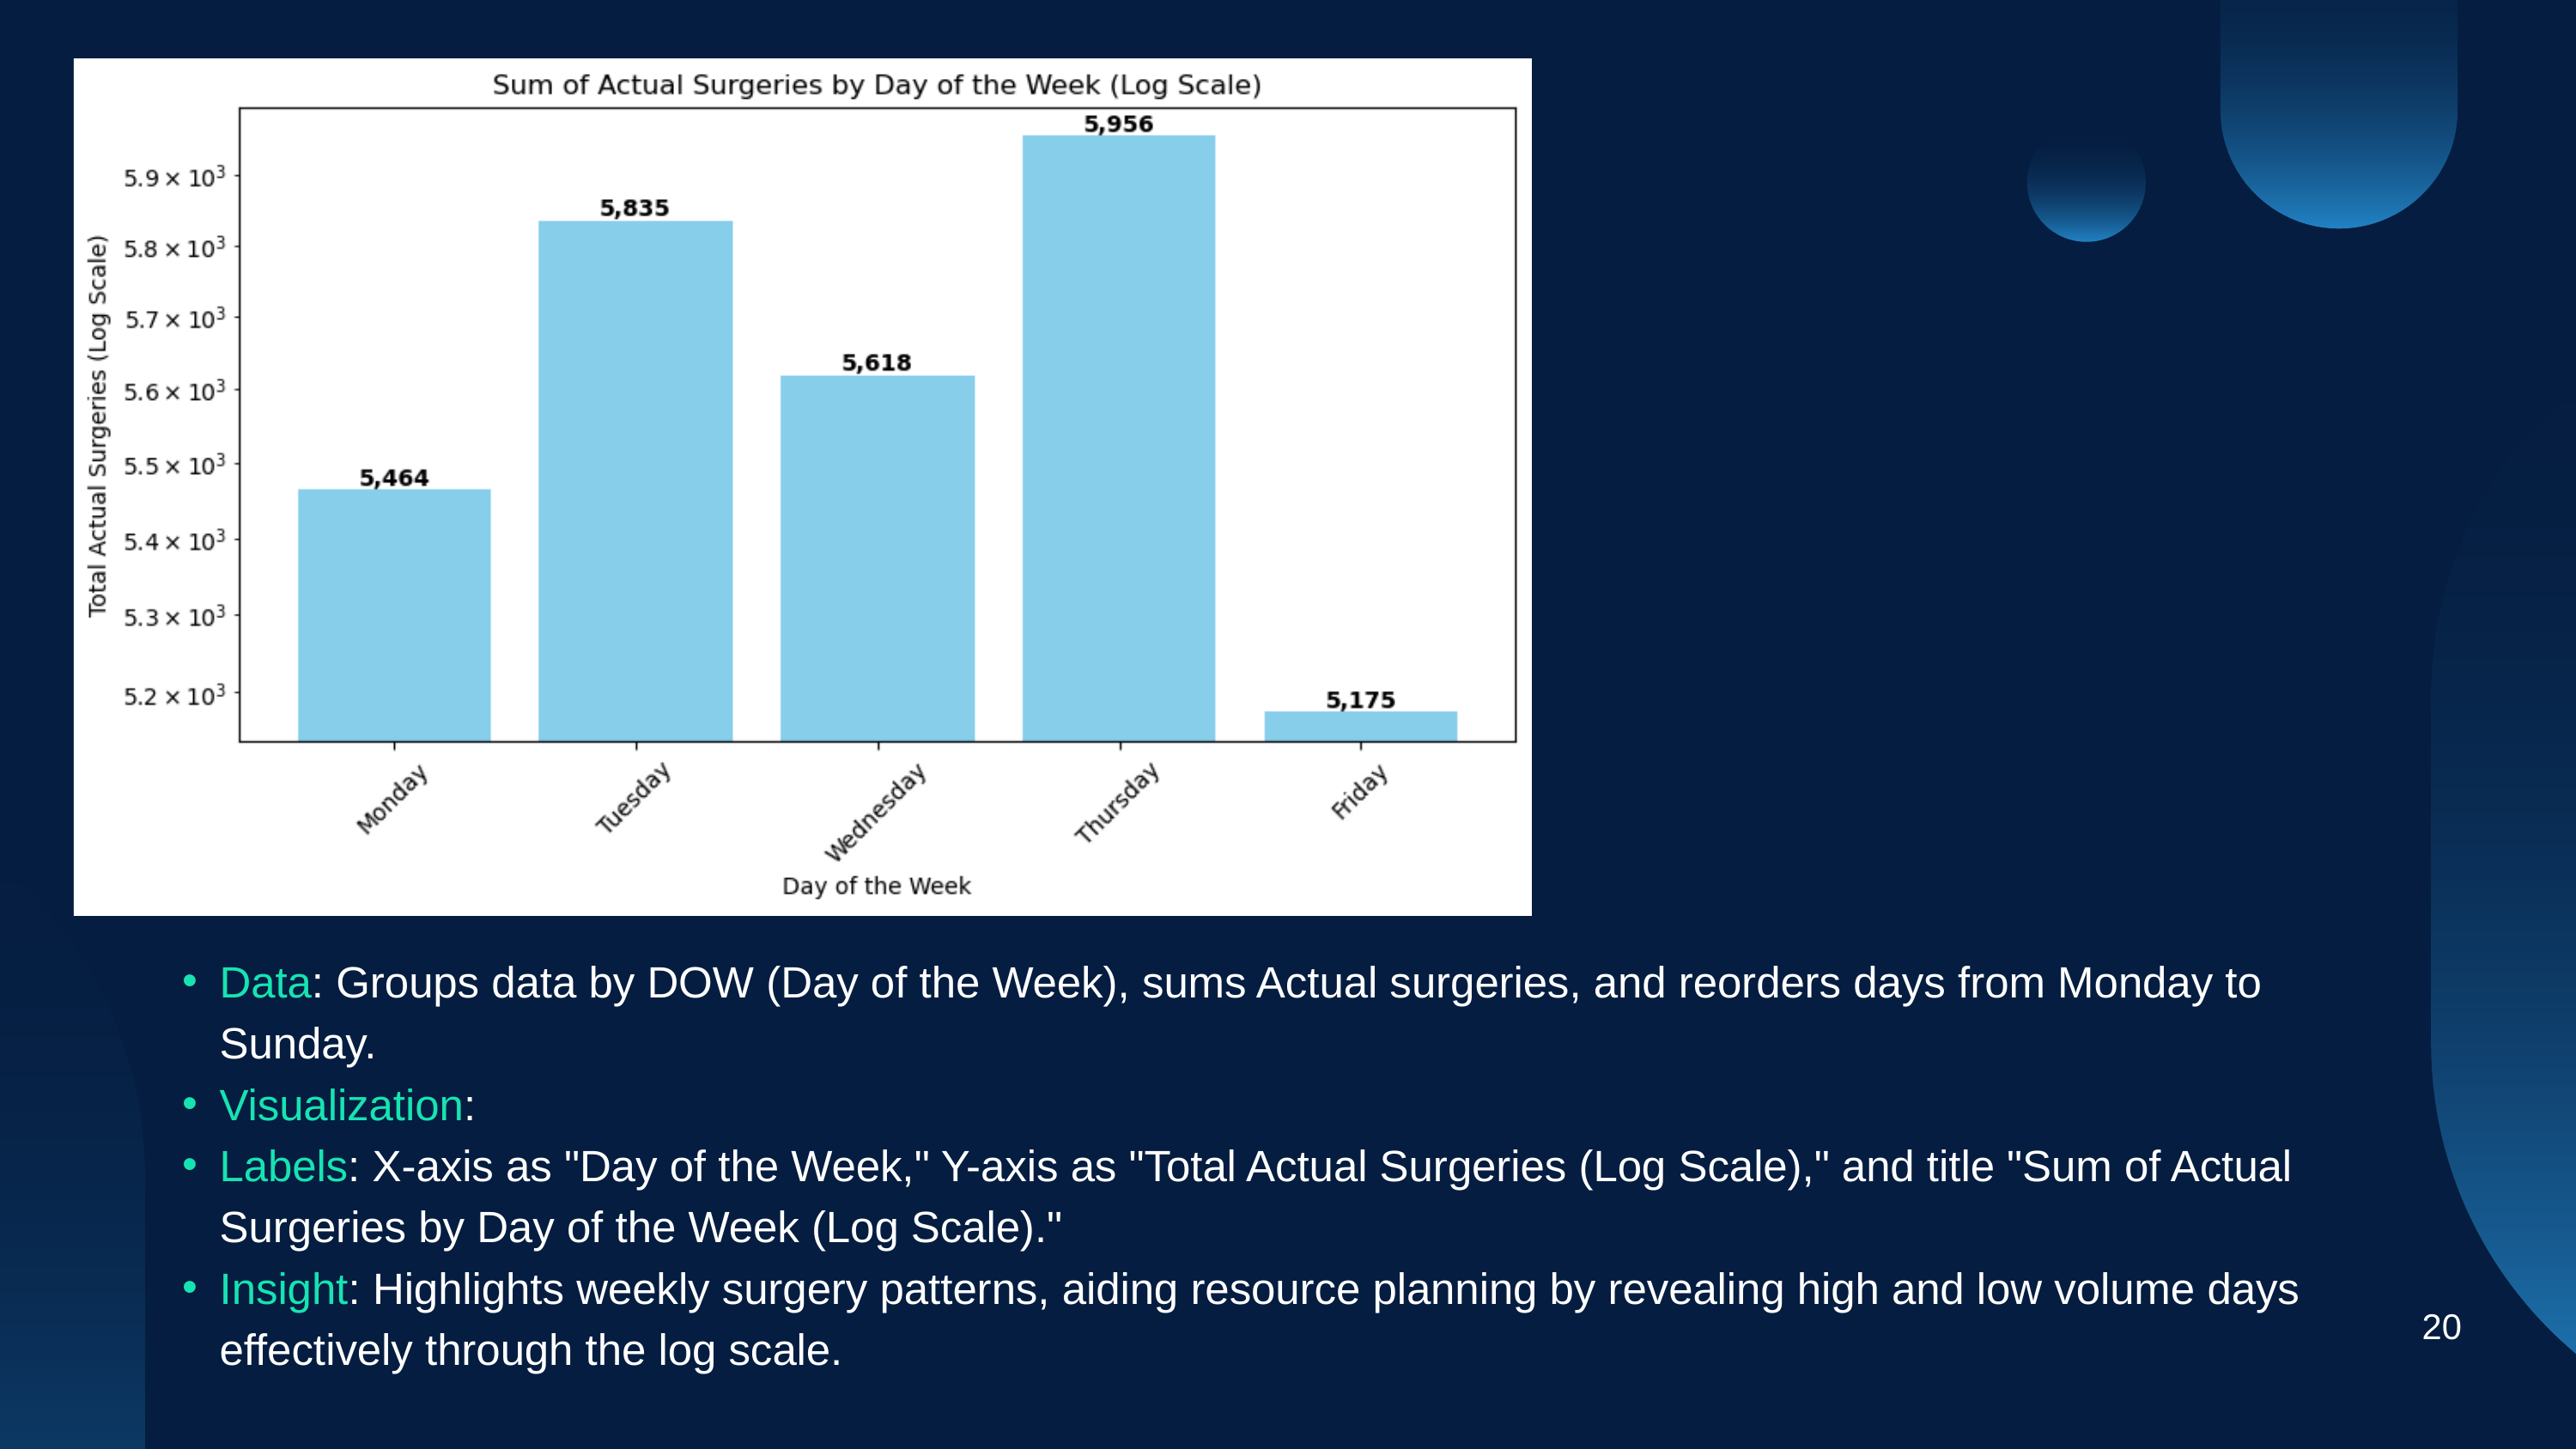

Data: Groups data by DOW (Day of the Week), sums Actual surgeries, and reorders days from Monday to Sunday.
Visualization:
Labels: X-axis as "Day of the Week," Y-axis as "Total Actual Surgeries (Log Scale)," and title "Sum of Actual Surgeries by Day of the Week (Log Scale)."
Insight: Highlights weekly surgery patterns, aiding resource planning by revealing high and low volume days effectively through the log scale.
20